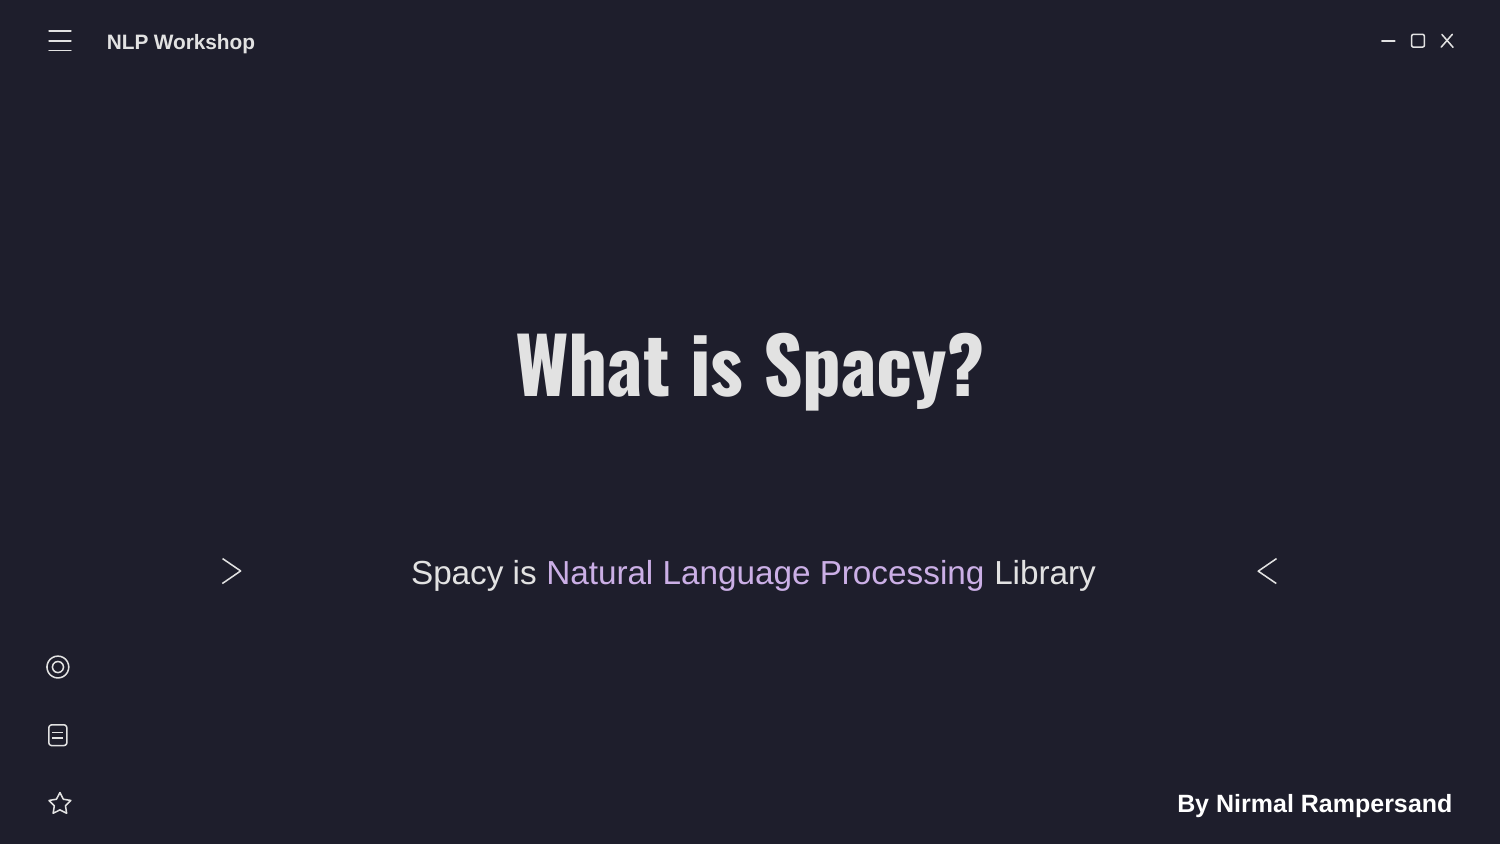

NLP Workshop

# What is Spacy?
Spacy is Natural Language Processing Library

By Nirmal Rampersand